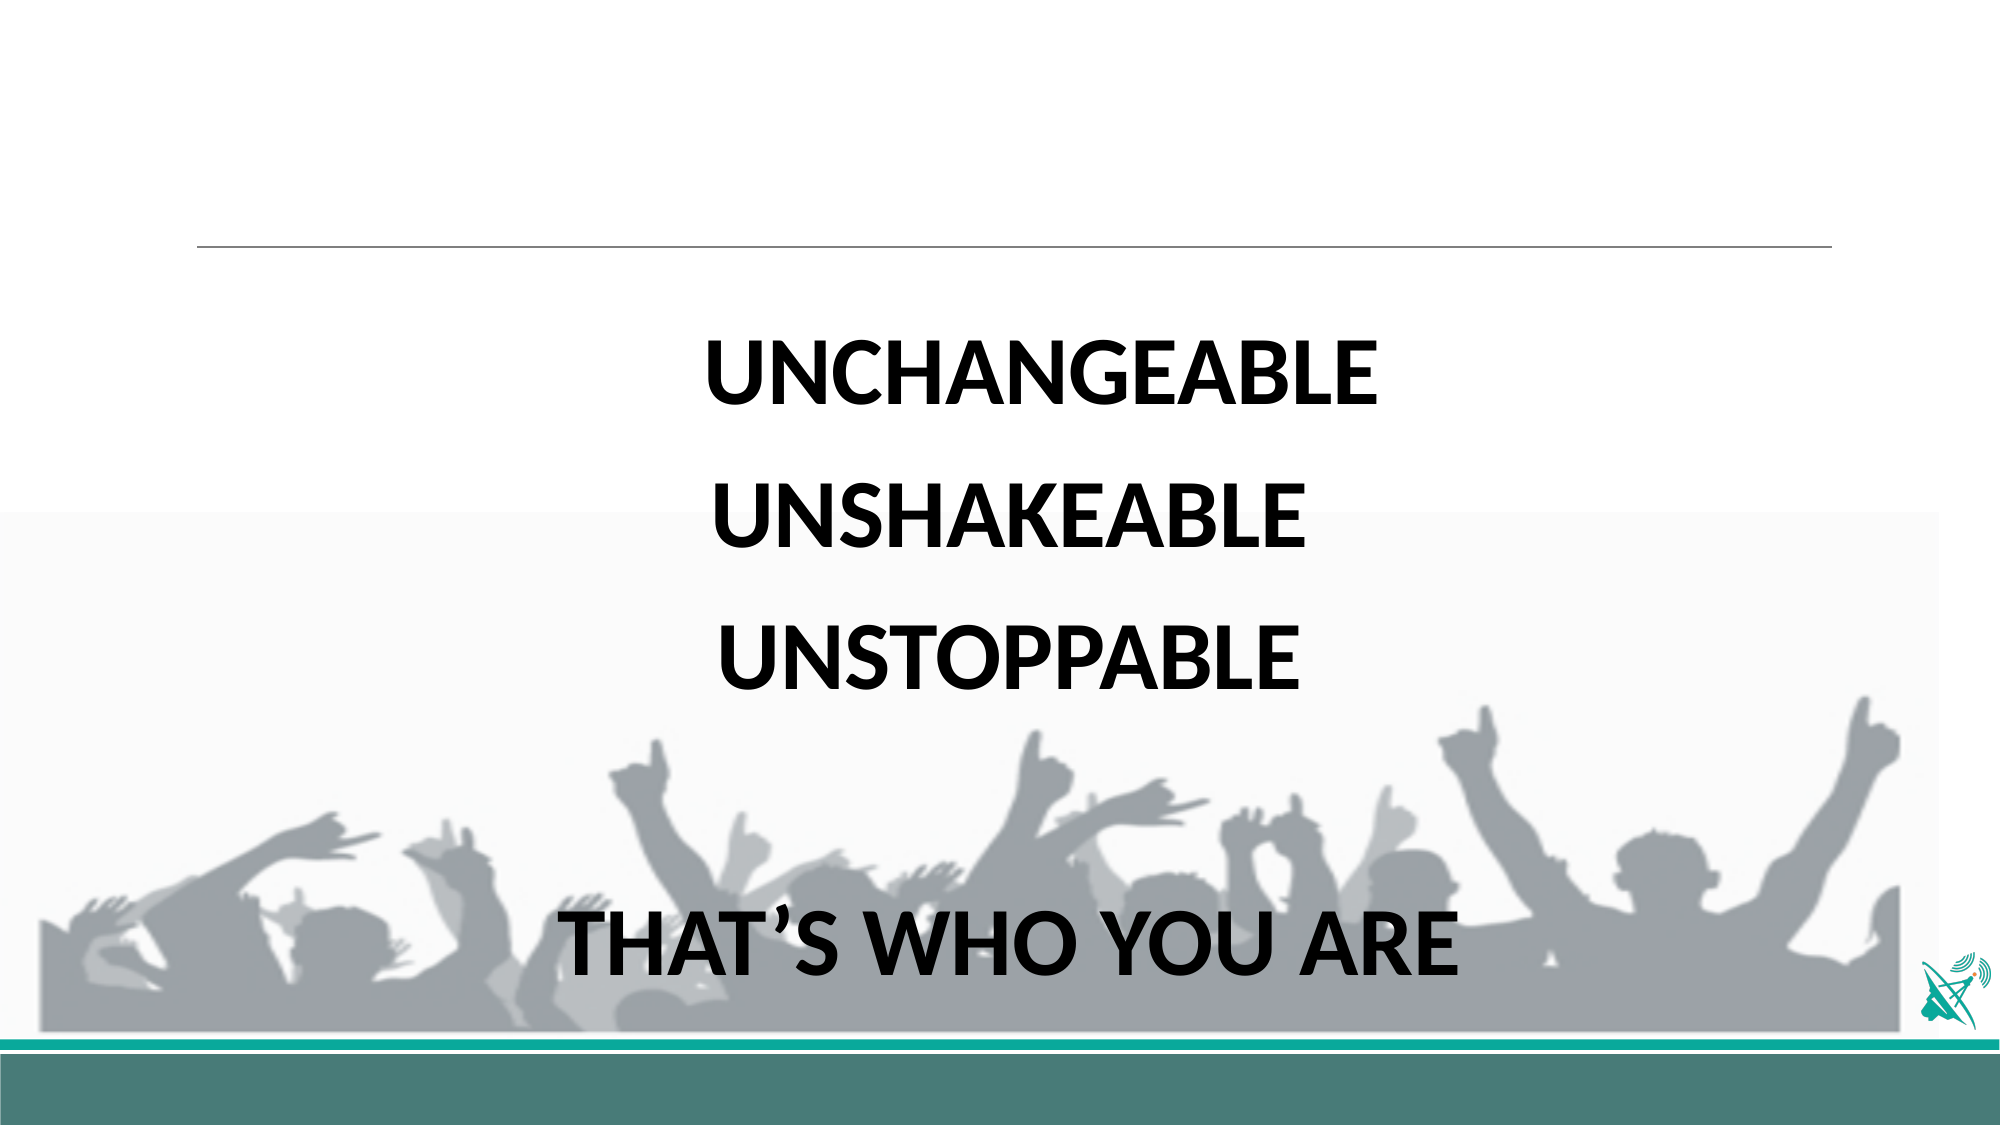

UNCHANGEABLE
UNSHAKEABLE
UNSTOPPABLE

THAT’S WHO YOU ARE